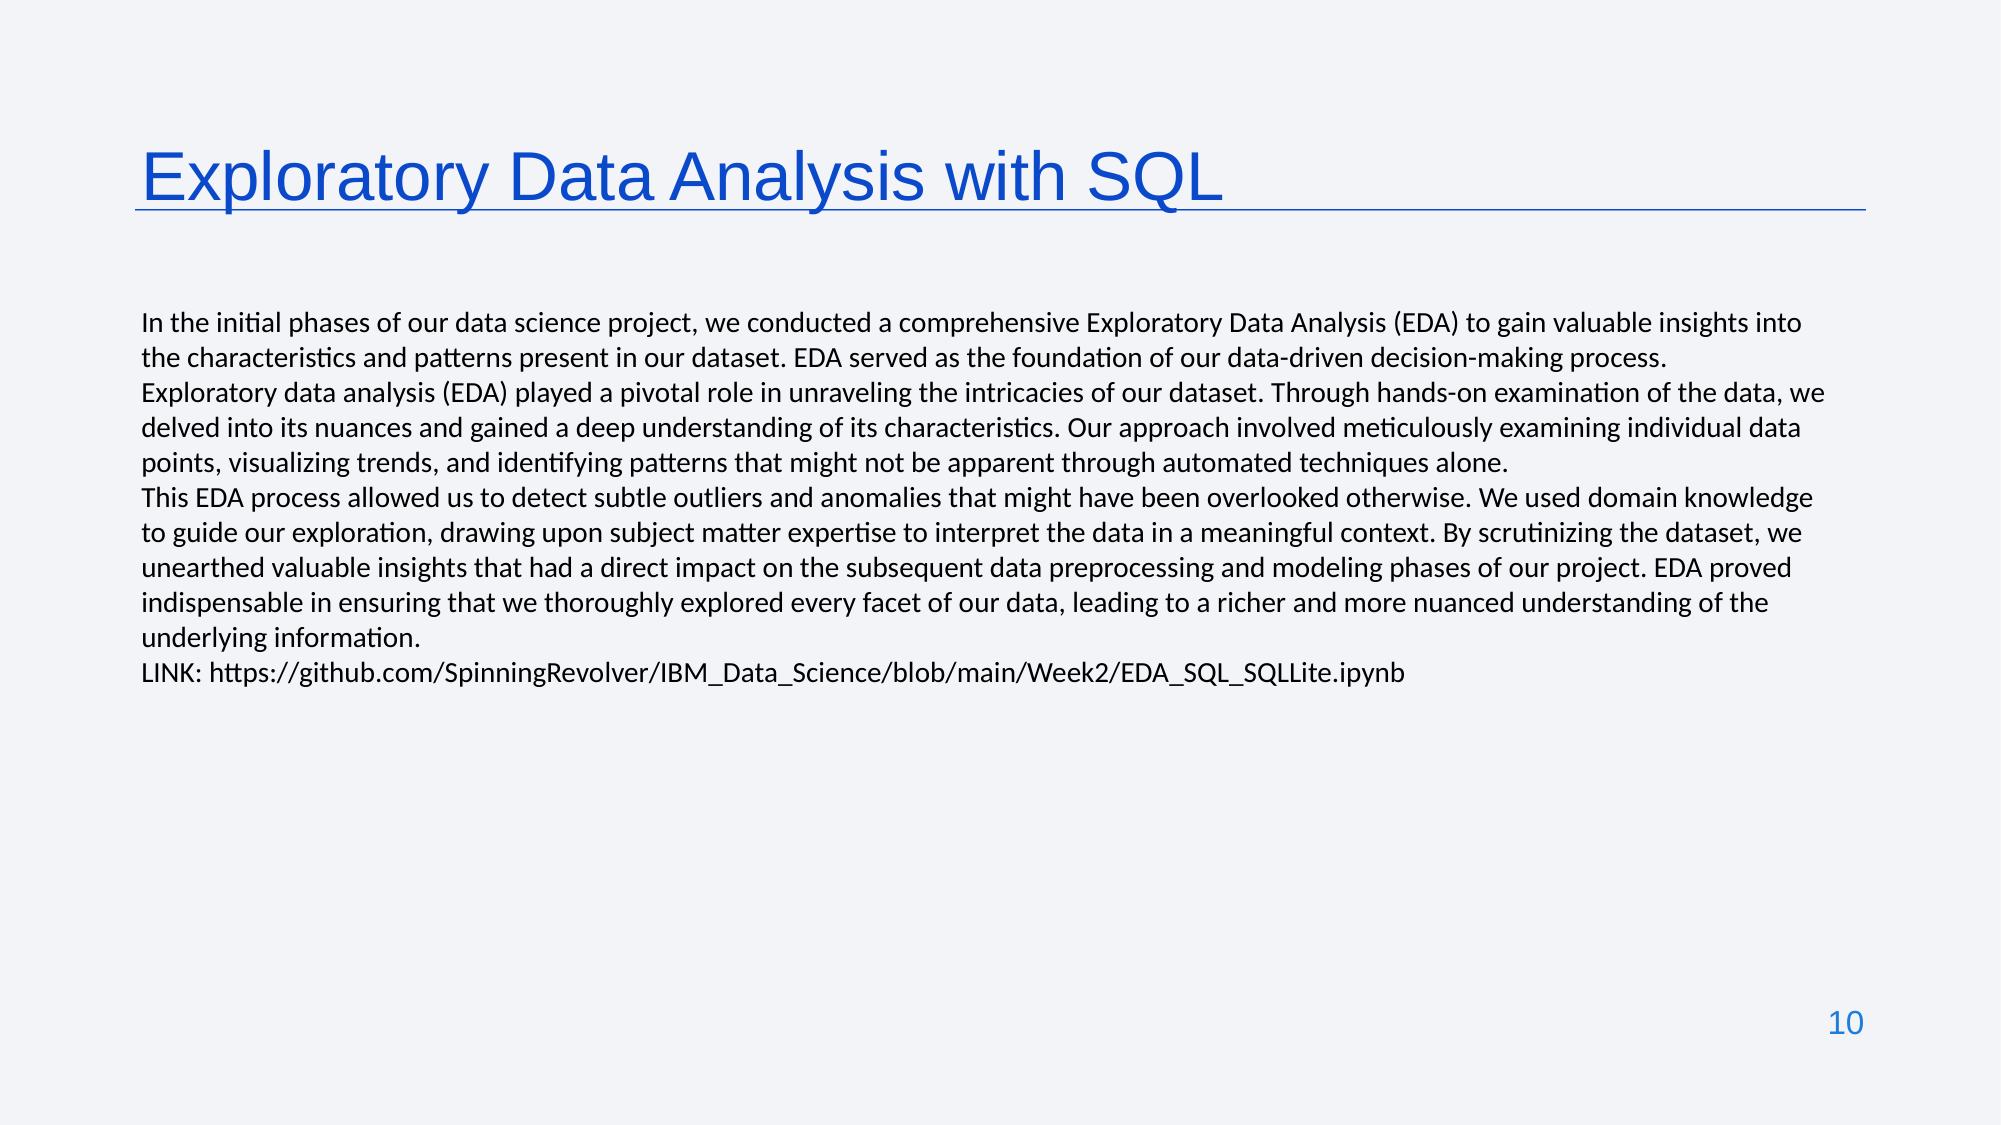

Exploratory Data Analysis with SQL
In the initial phases of our data science project, we conducted a comprehensive Exploratory Data Analysis (EDA) to gain valuable insights into the characteristics and patterns present in our dataset. EDA served as the foundation of our data-driven decision-making process.
Exploratory data analysis (EDA) played a pivotal role in unraveling the intricacies of our dataset. Through hands-on examination of the data, we delved into its nuances and gained a deep understanding of its characteristics. Our approach involved meticulously examining individual data points, visualizing trends, and identifying patterns that might not be apparent through automated techniques alone.
This EDA process allowed us to detect subtle outliers and anomalies that might have been overlooked otherwise. We used domain knowledge to guide our exploration, drawing upon subject matter expertise to interpret the data in a meaningful context. By scrutinizing the dataset, we unearthed valuable insights that had a direct impact on the subsequent data preprocessing and modeling phases of our project. EDA proved indispensable in ensuring that we thoroughly explored every facet of our data, leading to a richer and more nuanced understanding of the underlying information.
LINK: https://github.com/SpinningRevolver/IBM_Data_Science/blob/main/Week2/EDA_SQL_SQLLite.ipynb

10